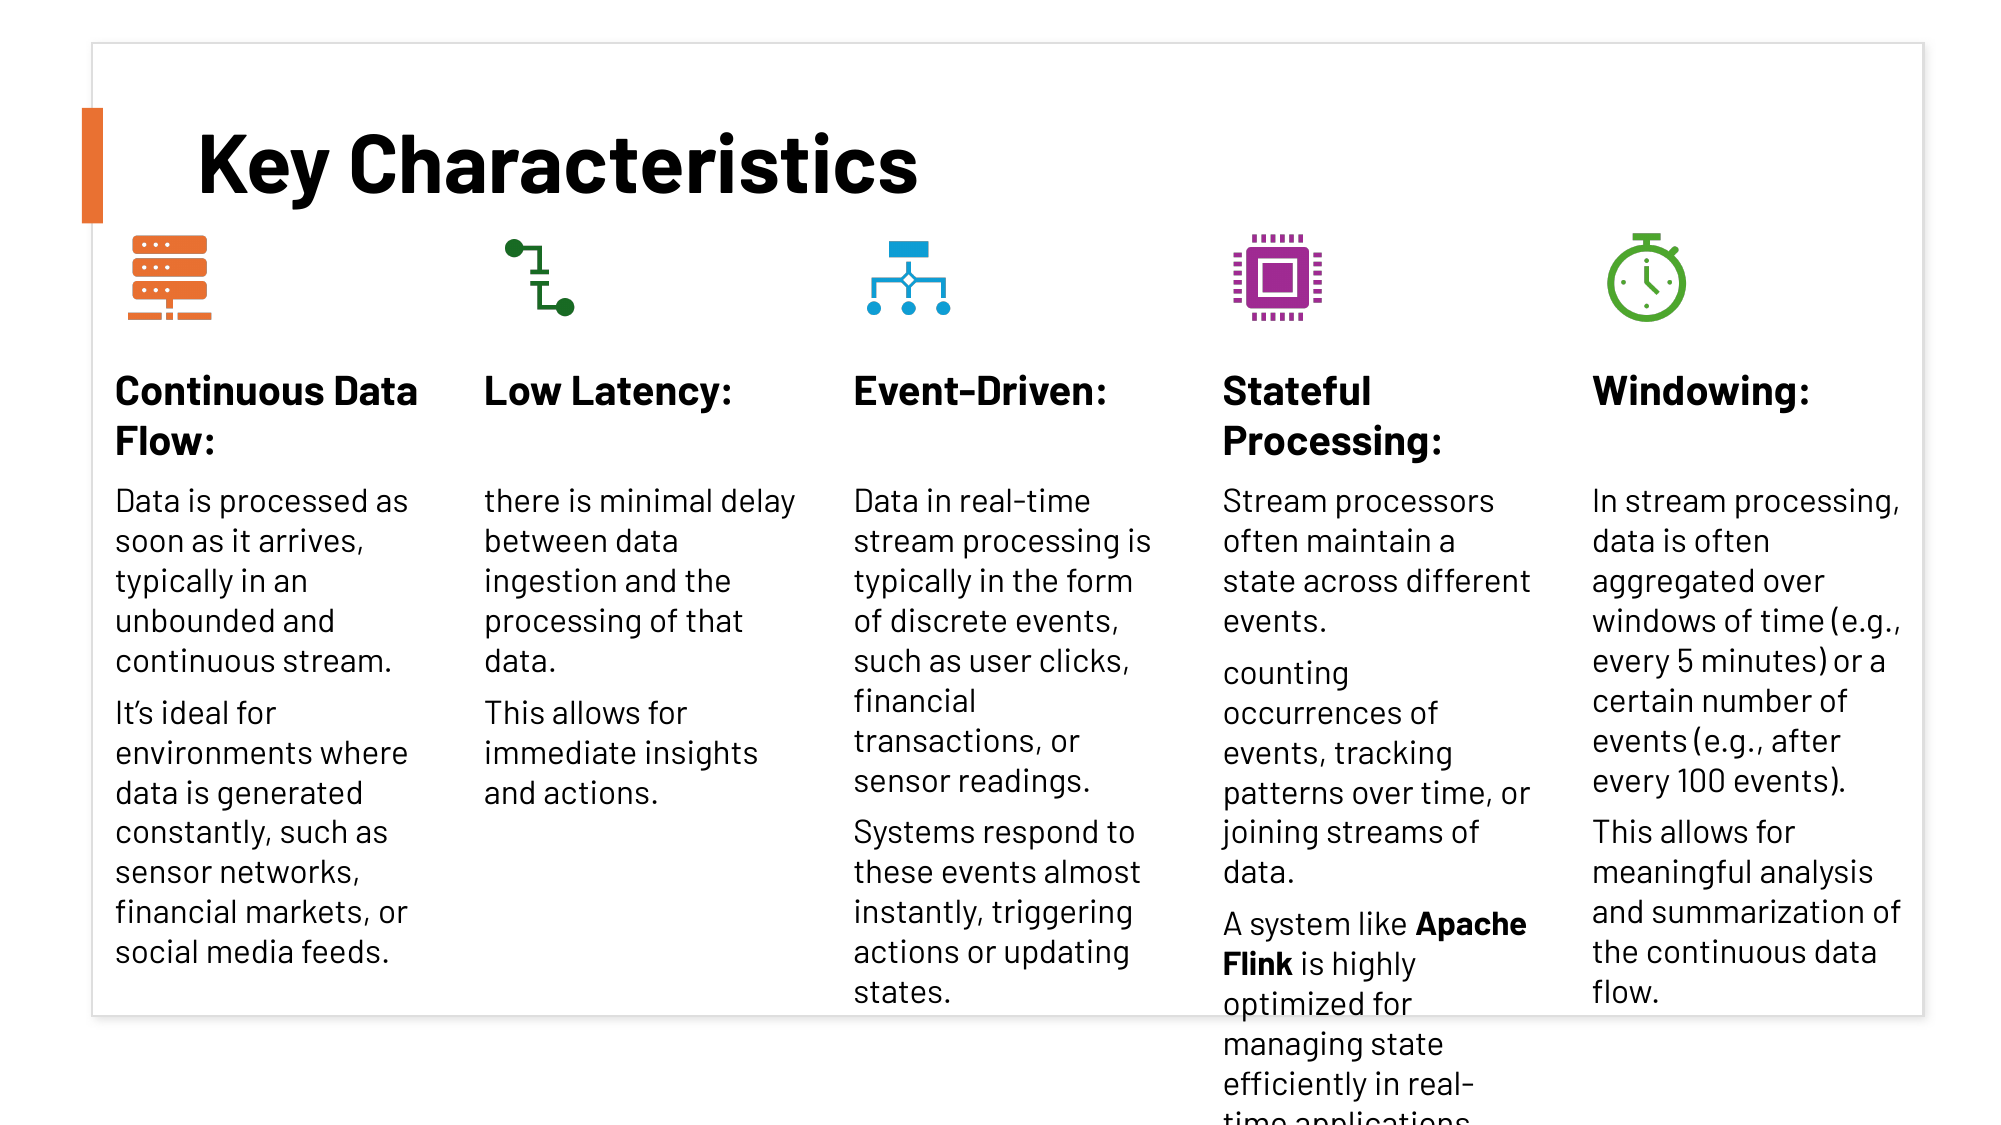

# Key Characteristics

Continuous Data Flow:
Data is processed as soon as it arrives, typically in an unbounded and continuous stream.
It’s ideal for environments where data is generated constantly, such as sensor networks, financial markets, or social media feeds.
Low Latency:
there is minimal delay between data ingestion and the processing of that data.
This allows for immediate insights and actions.
Event-Driven:
Data in real-time stream processing is typically in the form of discrete events, such as user clicks, financial transactions, or sensor readings.
Systems respond to these events almost instantly, triggering actions or updating states.
Stateful Processing:
Stream processors often maintain a state across different events.
counting occurrences of events, tracking patterns over time, or joining streams of data.
A system like Apache Flink is highly optimized for managing state efficiently in real-time applications.
Windowing:
In stream processing, data is often aggregated over windows of time (e.g., every 5 minutes) or a certain number of events (e.g., after every 100 events).
This allows for meaningful analysis and summarization of the continuous data flow.